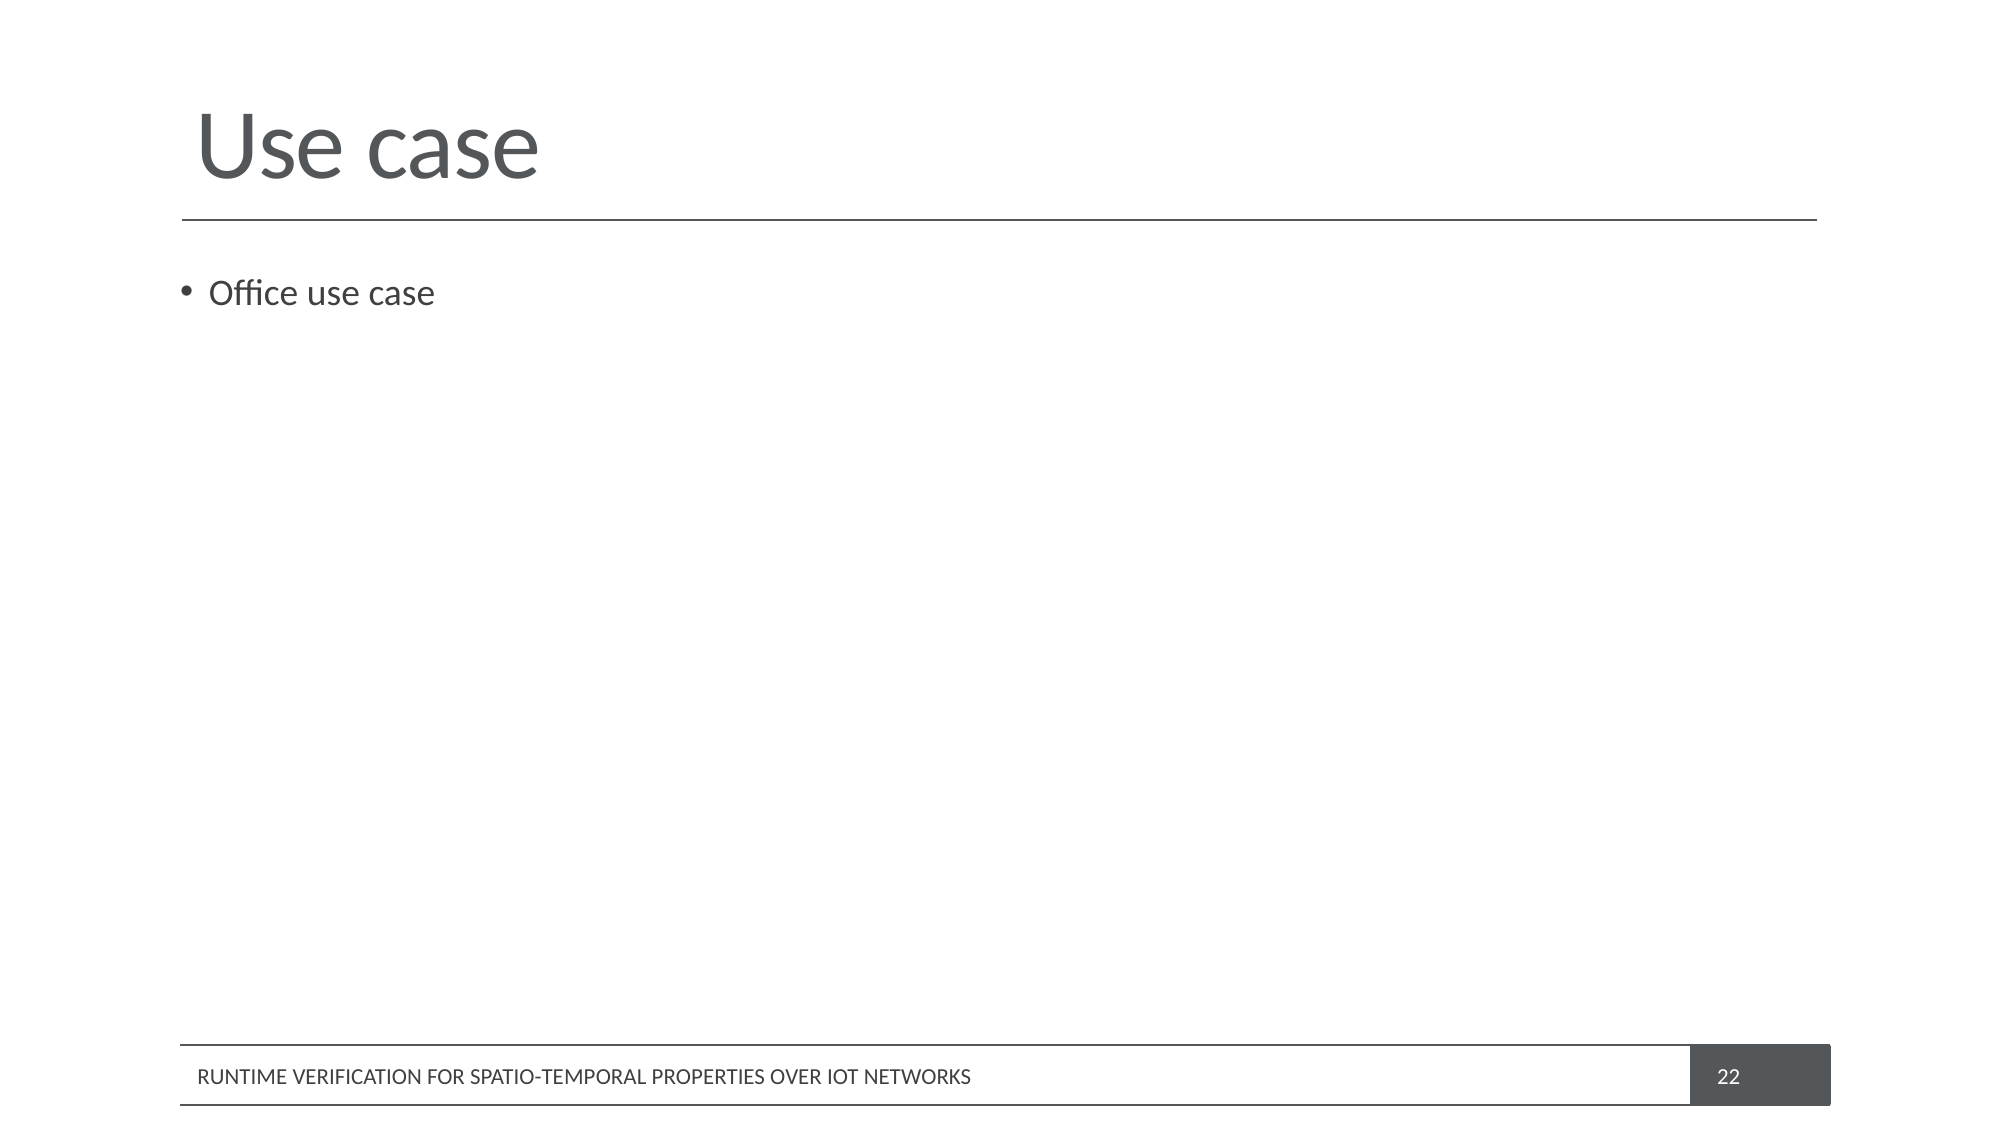

# Use case
Office use case

RUNTIME VERIFICATION FOR SPATIO-TEMPORAL PROPERTIES OVER IOT NETWORKS
22